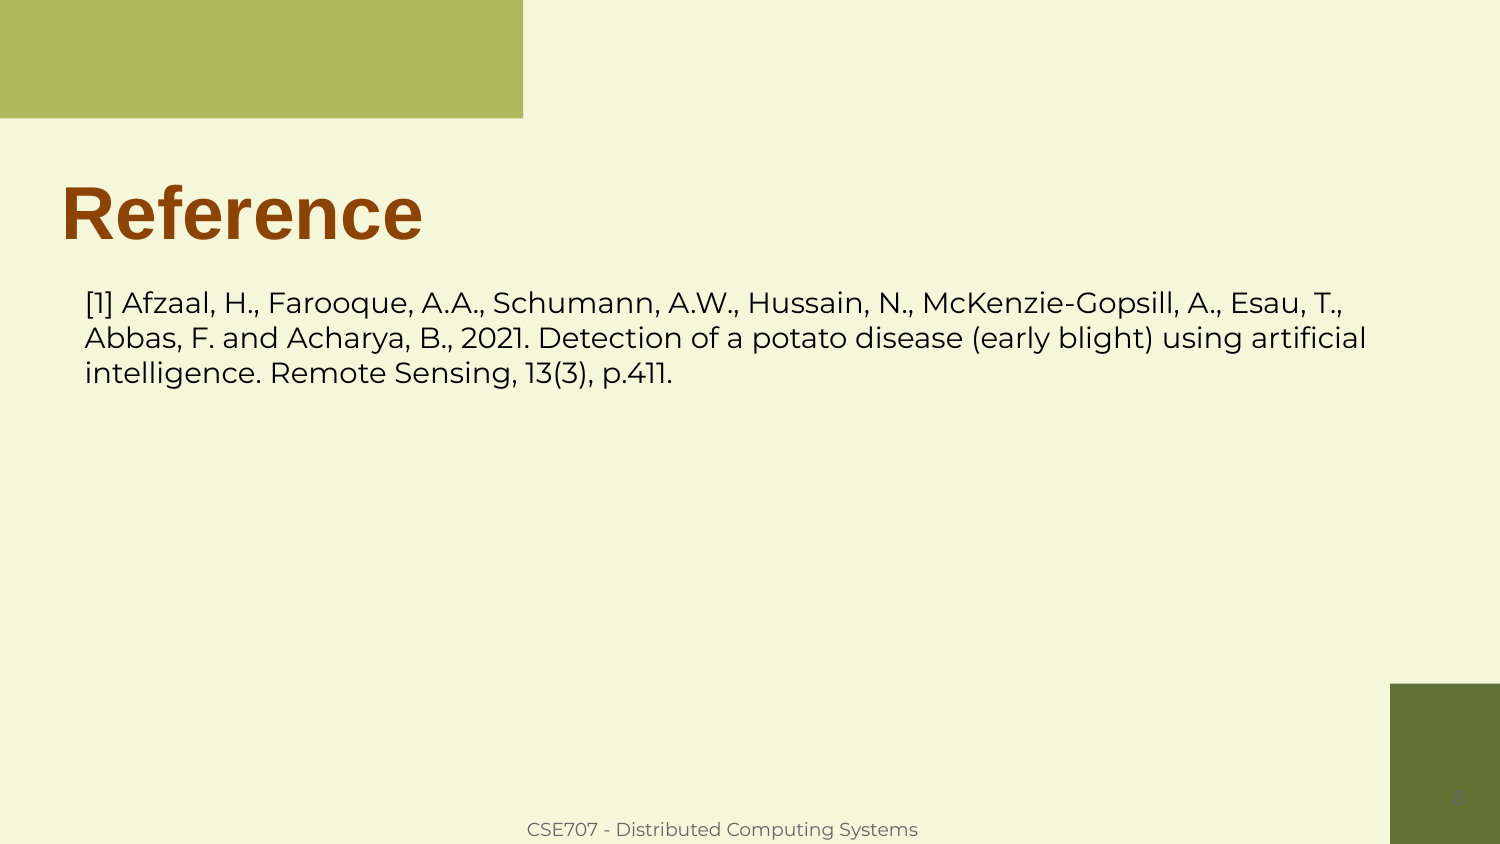

# Reference
[1] Afzaal, H., Farooque, A.A., Schumann, A.W., Hussain, N., McKenzie-Gopsill, A., Esau, T., Abbas, F. and Acharya, B., 2021. Detection of a potato disease (early blight) using artificial intelligence. Remote Sensing, 13(3), p.411.
8